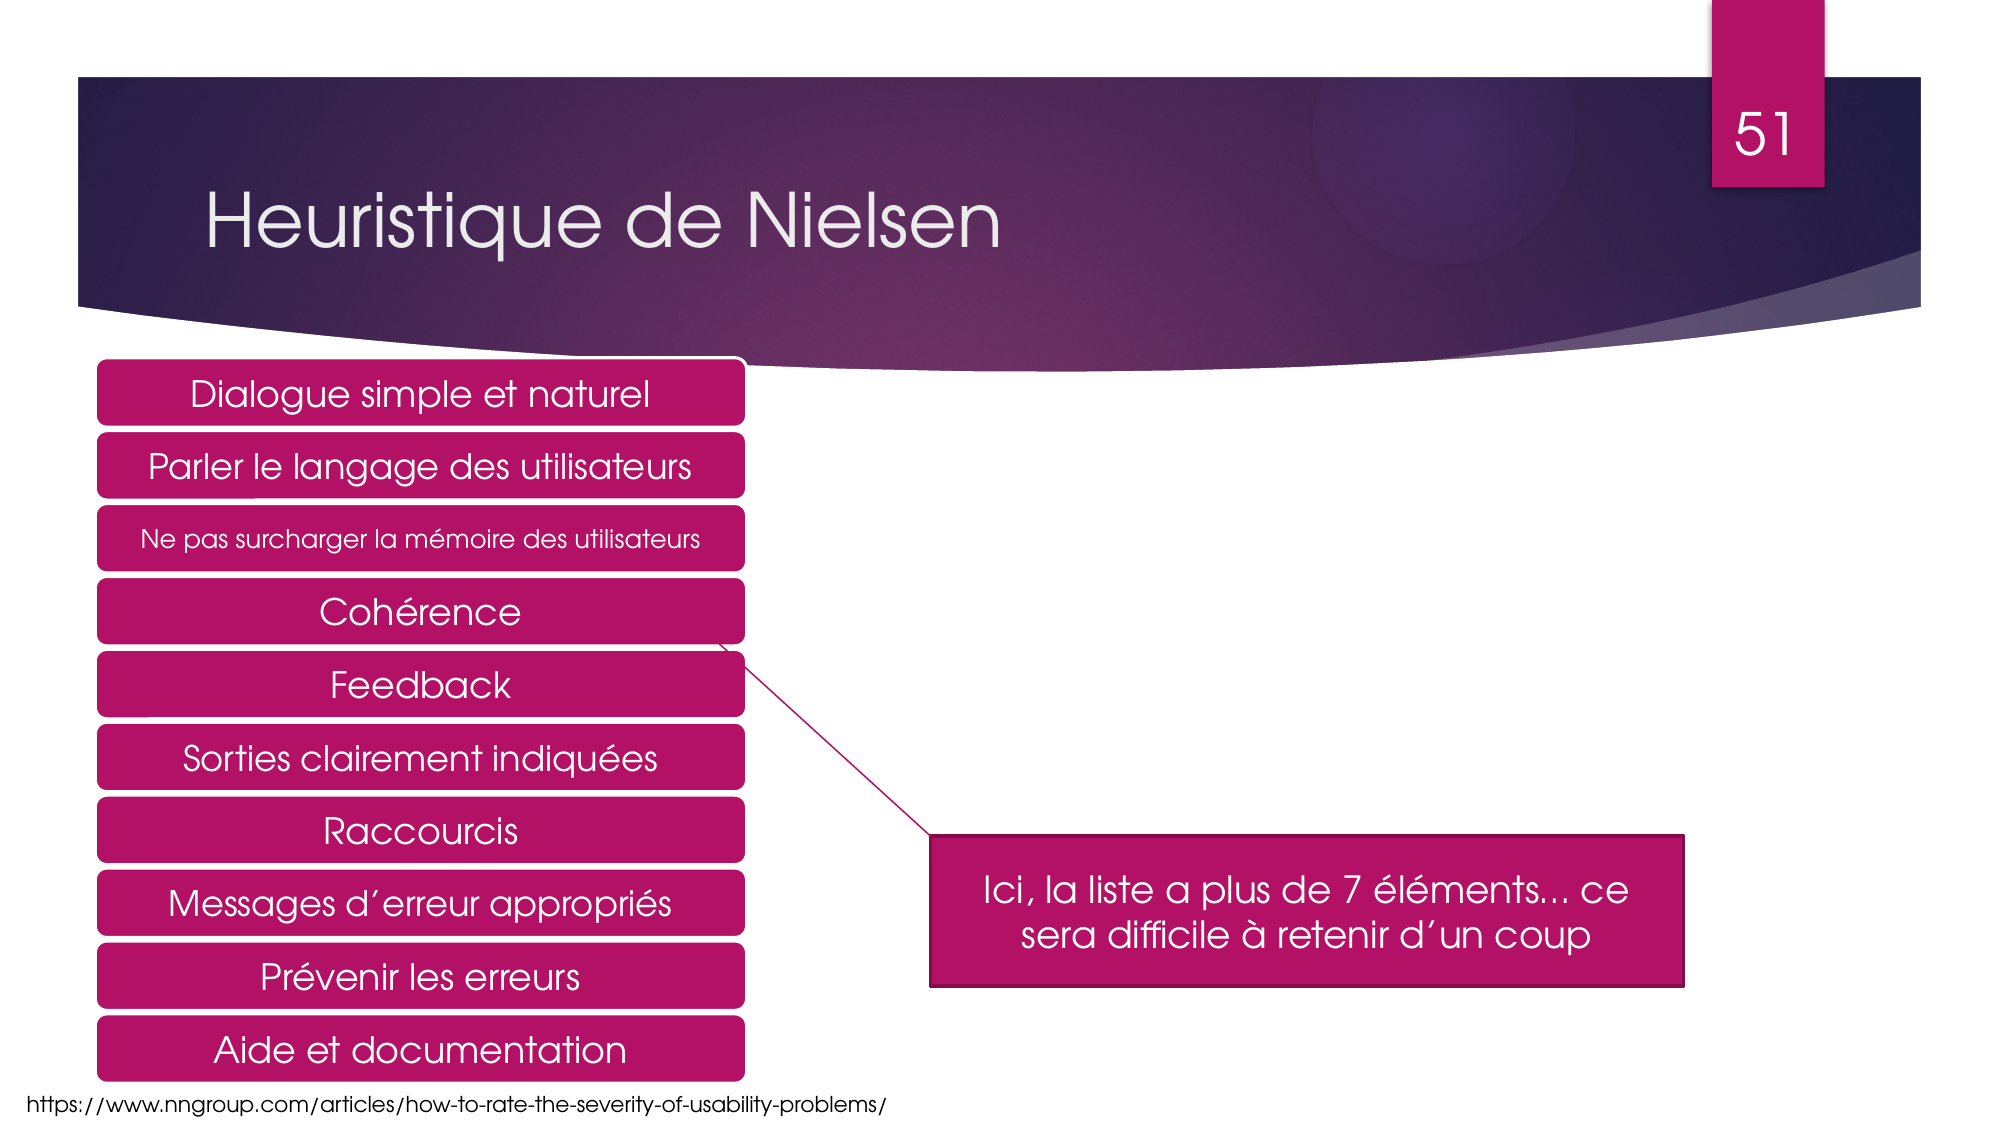

51
# Heuristique de Nielsen
Dialogue simple et naturel
Parler le langage des utilisateurs
Ne pas surcharger la mémoire des utilisateurs
Cohérence
Feedback
Sorties clairement indiquées
Raccourcis
Messages d’erreur appropriés
Prévenir les erreurs
Aide et documentation
Ici, la liste a plus de 7 éléments… ce sera difficile à retenir d’un coup
https://www.nngroup.com/articles/how-to-rate-the-severity-of-usability-problems/